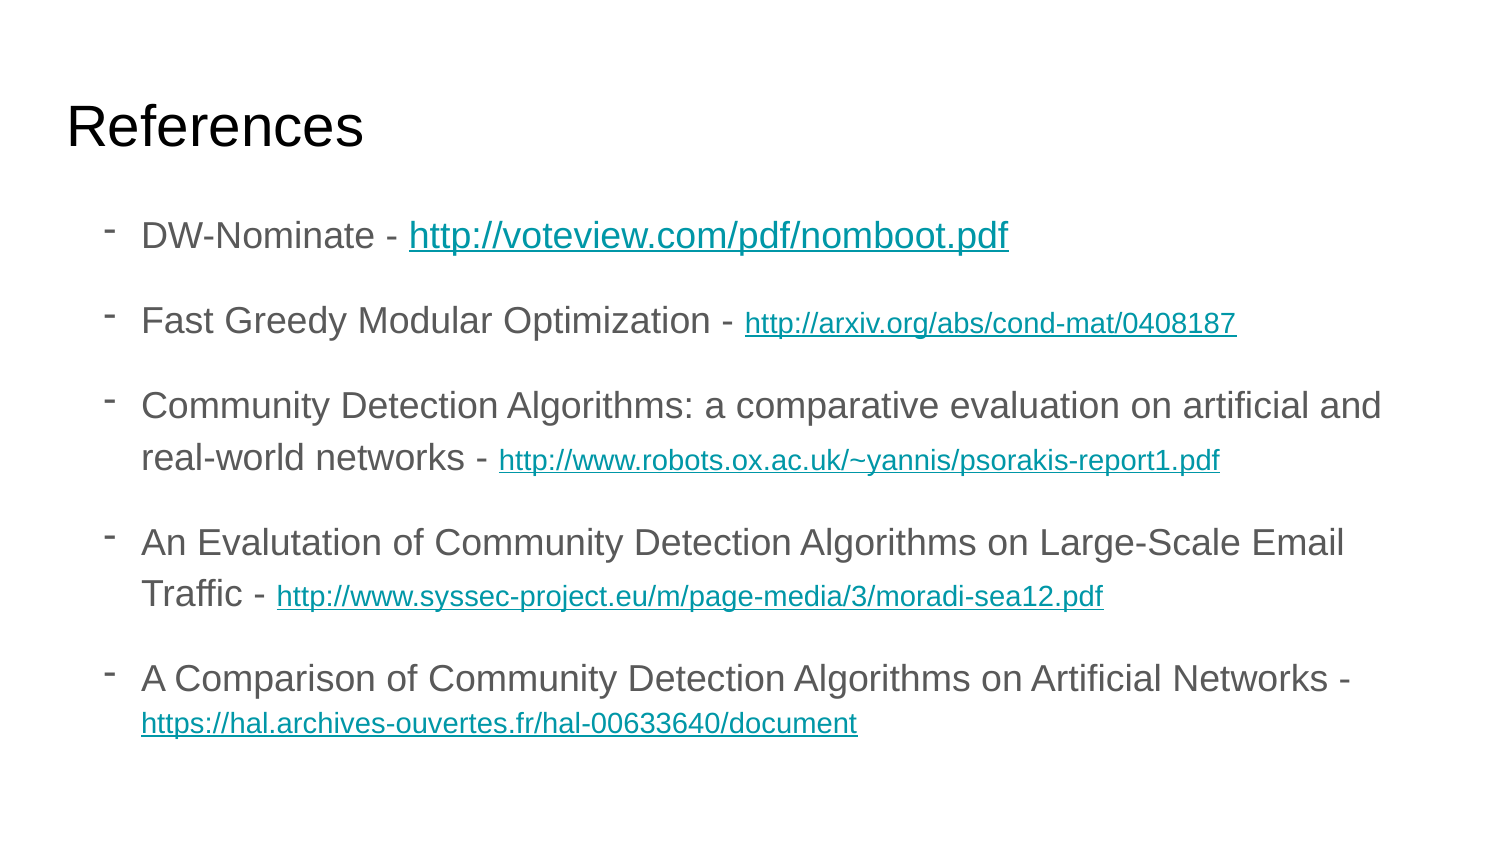

# References
DW-Nominate - http://voteview.com/pdf/nomboot.pdf
Fast Greedy Modular Optimization - http://arxiv.org/abs/cond-mat/0408187
Community Detection Algorithms: a comparative evaluation on artificial and real-world networks - http://www.robots.ox.ac.uk/~yannis/psorakis-report1.pdf
An Evalutation of Community Detection Algorithms on Large-Scale Email Traffic - http://www.syssec-project.eu/m/page-media/3/moradi-sea12.pdf
A Comparison of Community Detection Algorithms on Artificial Networks - https://hal.archives-ouvertes.fr/hal-00633640/document